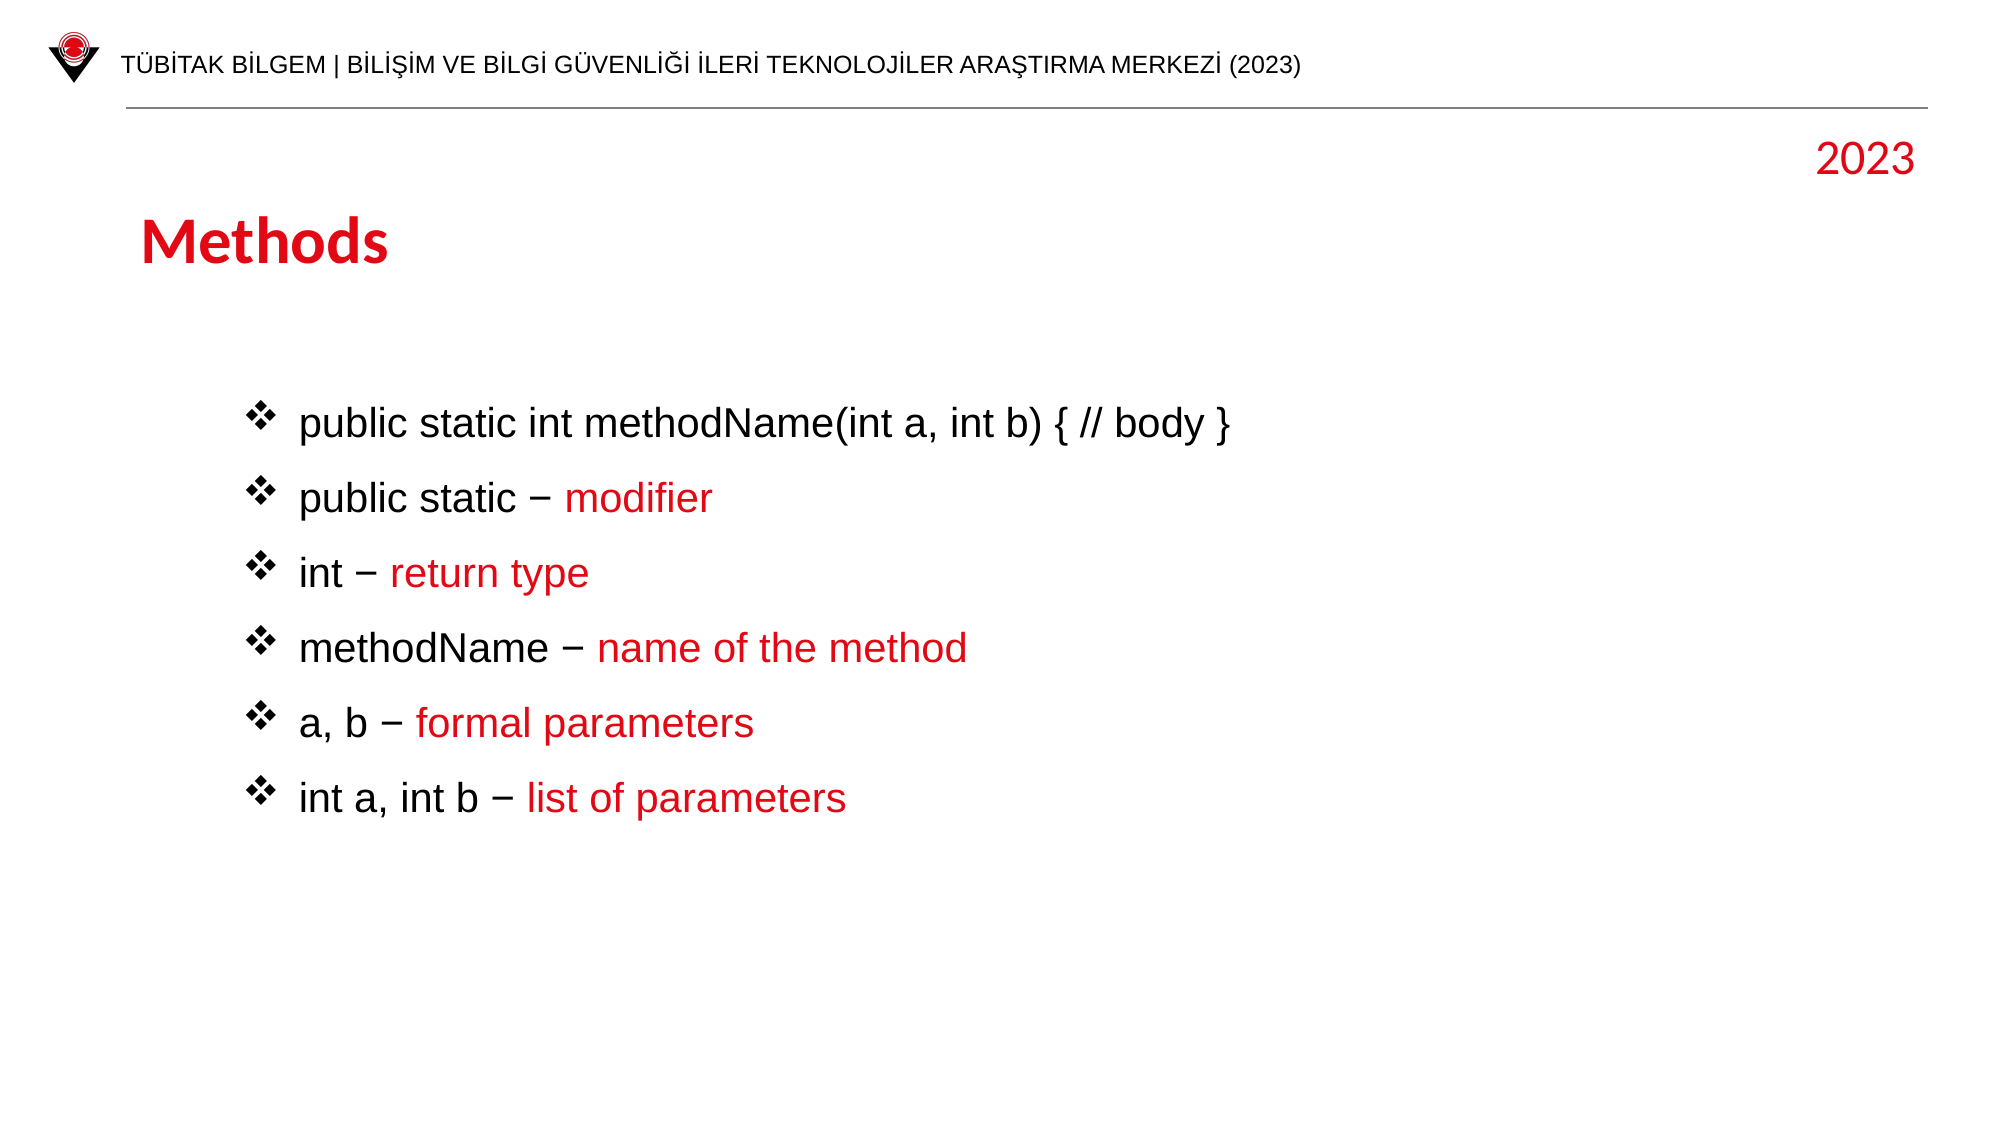

2023
Methods

public static int methodName(int a, int b) { // body }
public static − modifier
int − return type
methodName − name of the method
a, b − formal parameters
int a, int b − list of parameters